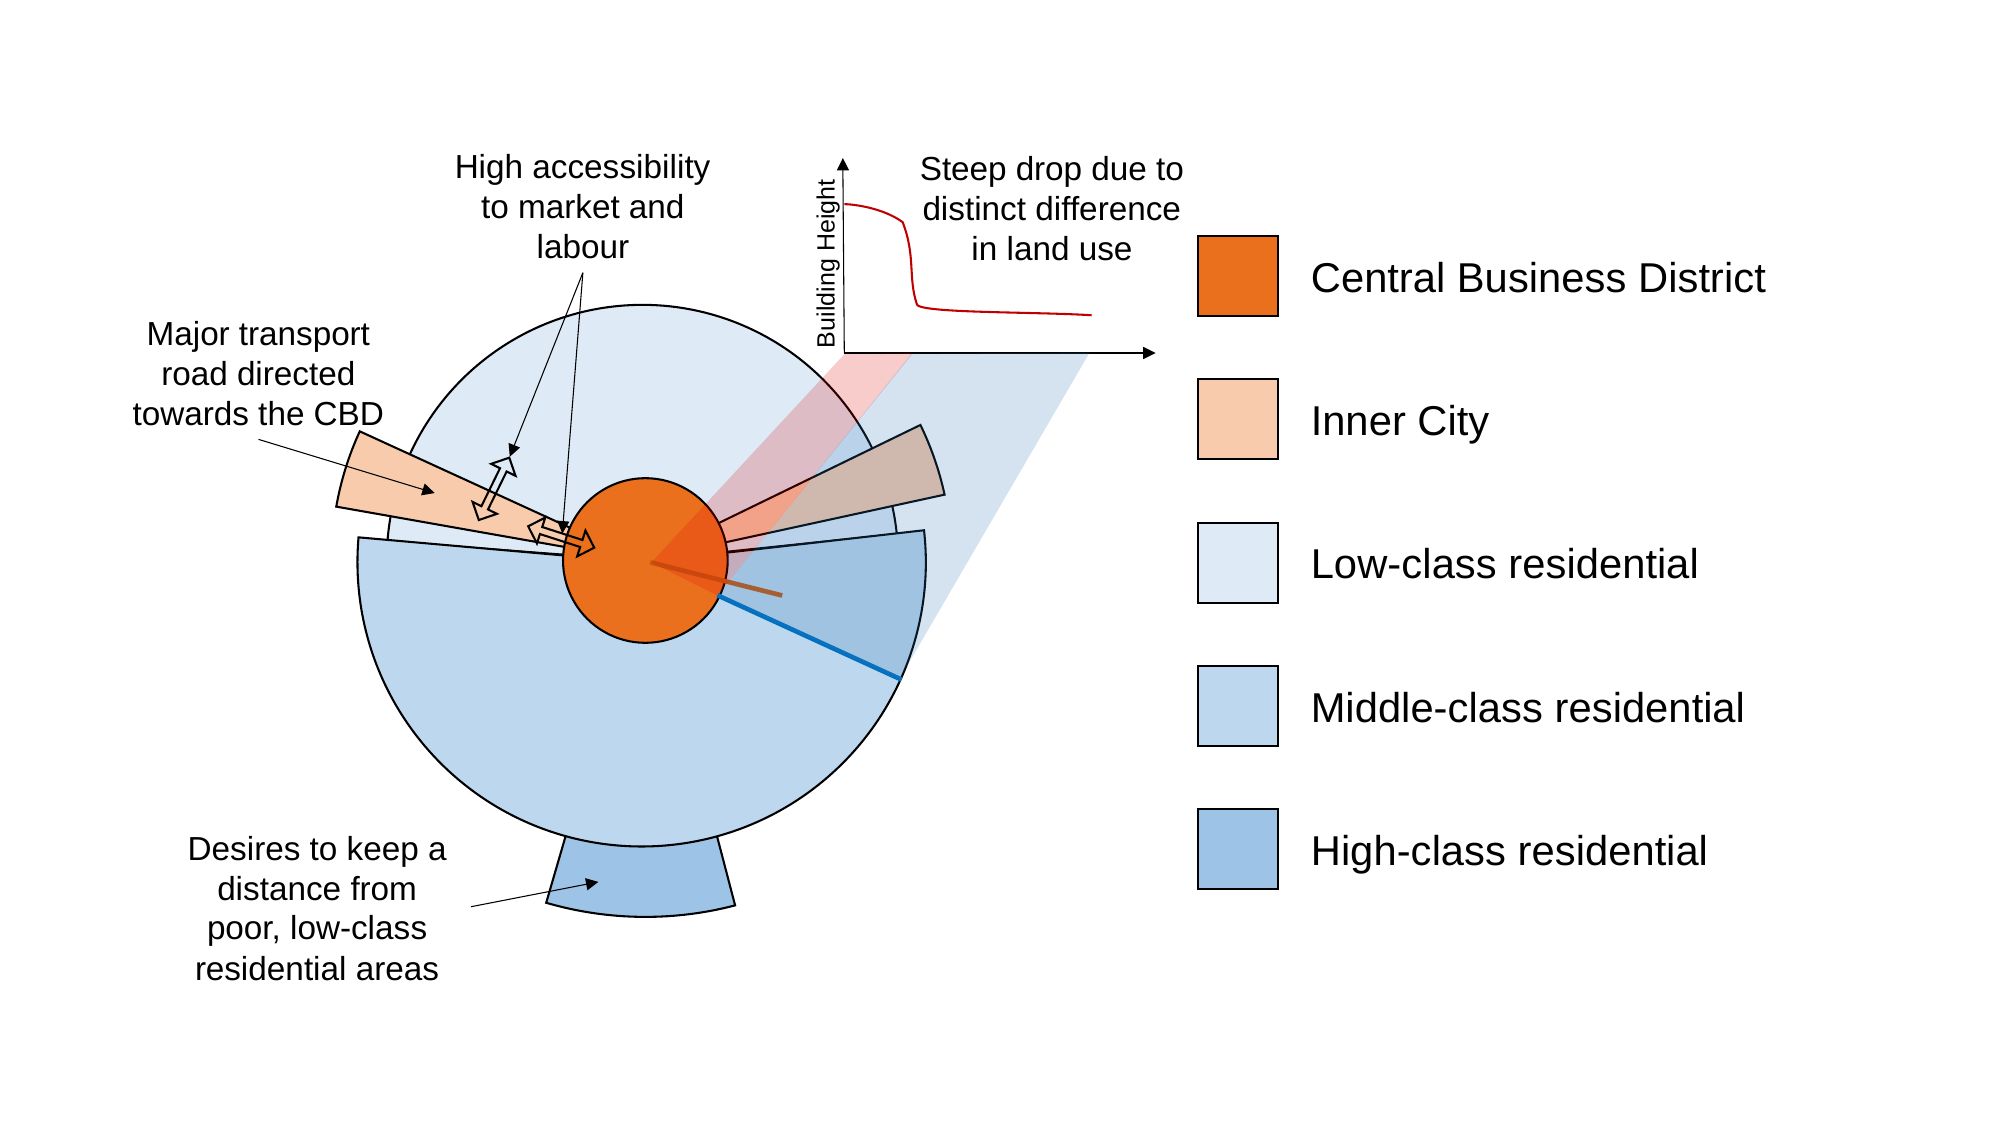

High accessibility to market and labour
Steep drop due to distinct difference in land use

Building Height
Central Business District

Major transport road directed towards the CBD

Inner City

Low-class residential

Middle-class residential

High-class residential
Desires to keep a distance from poor, low-class residential areas